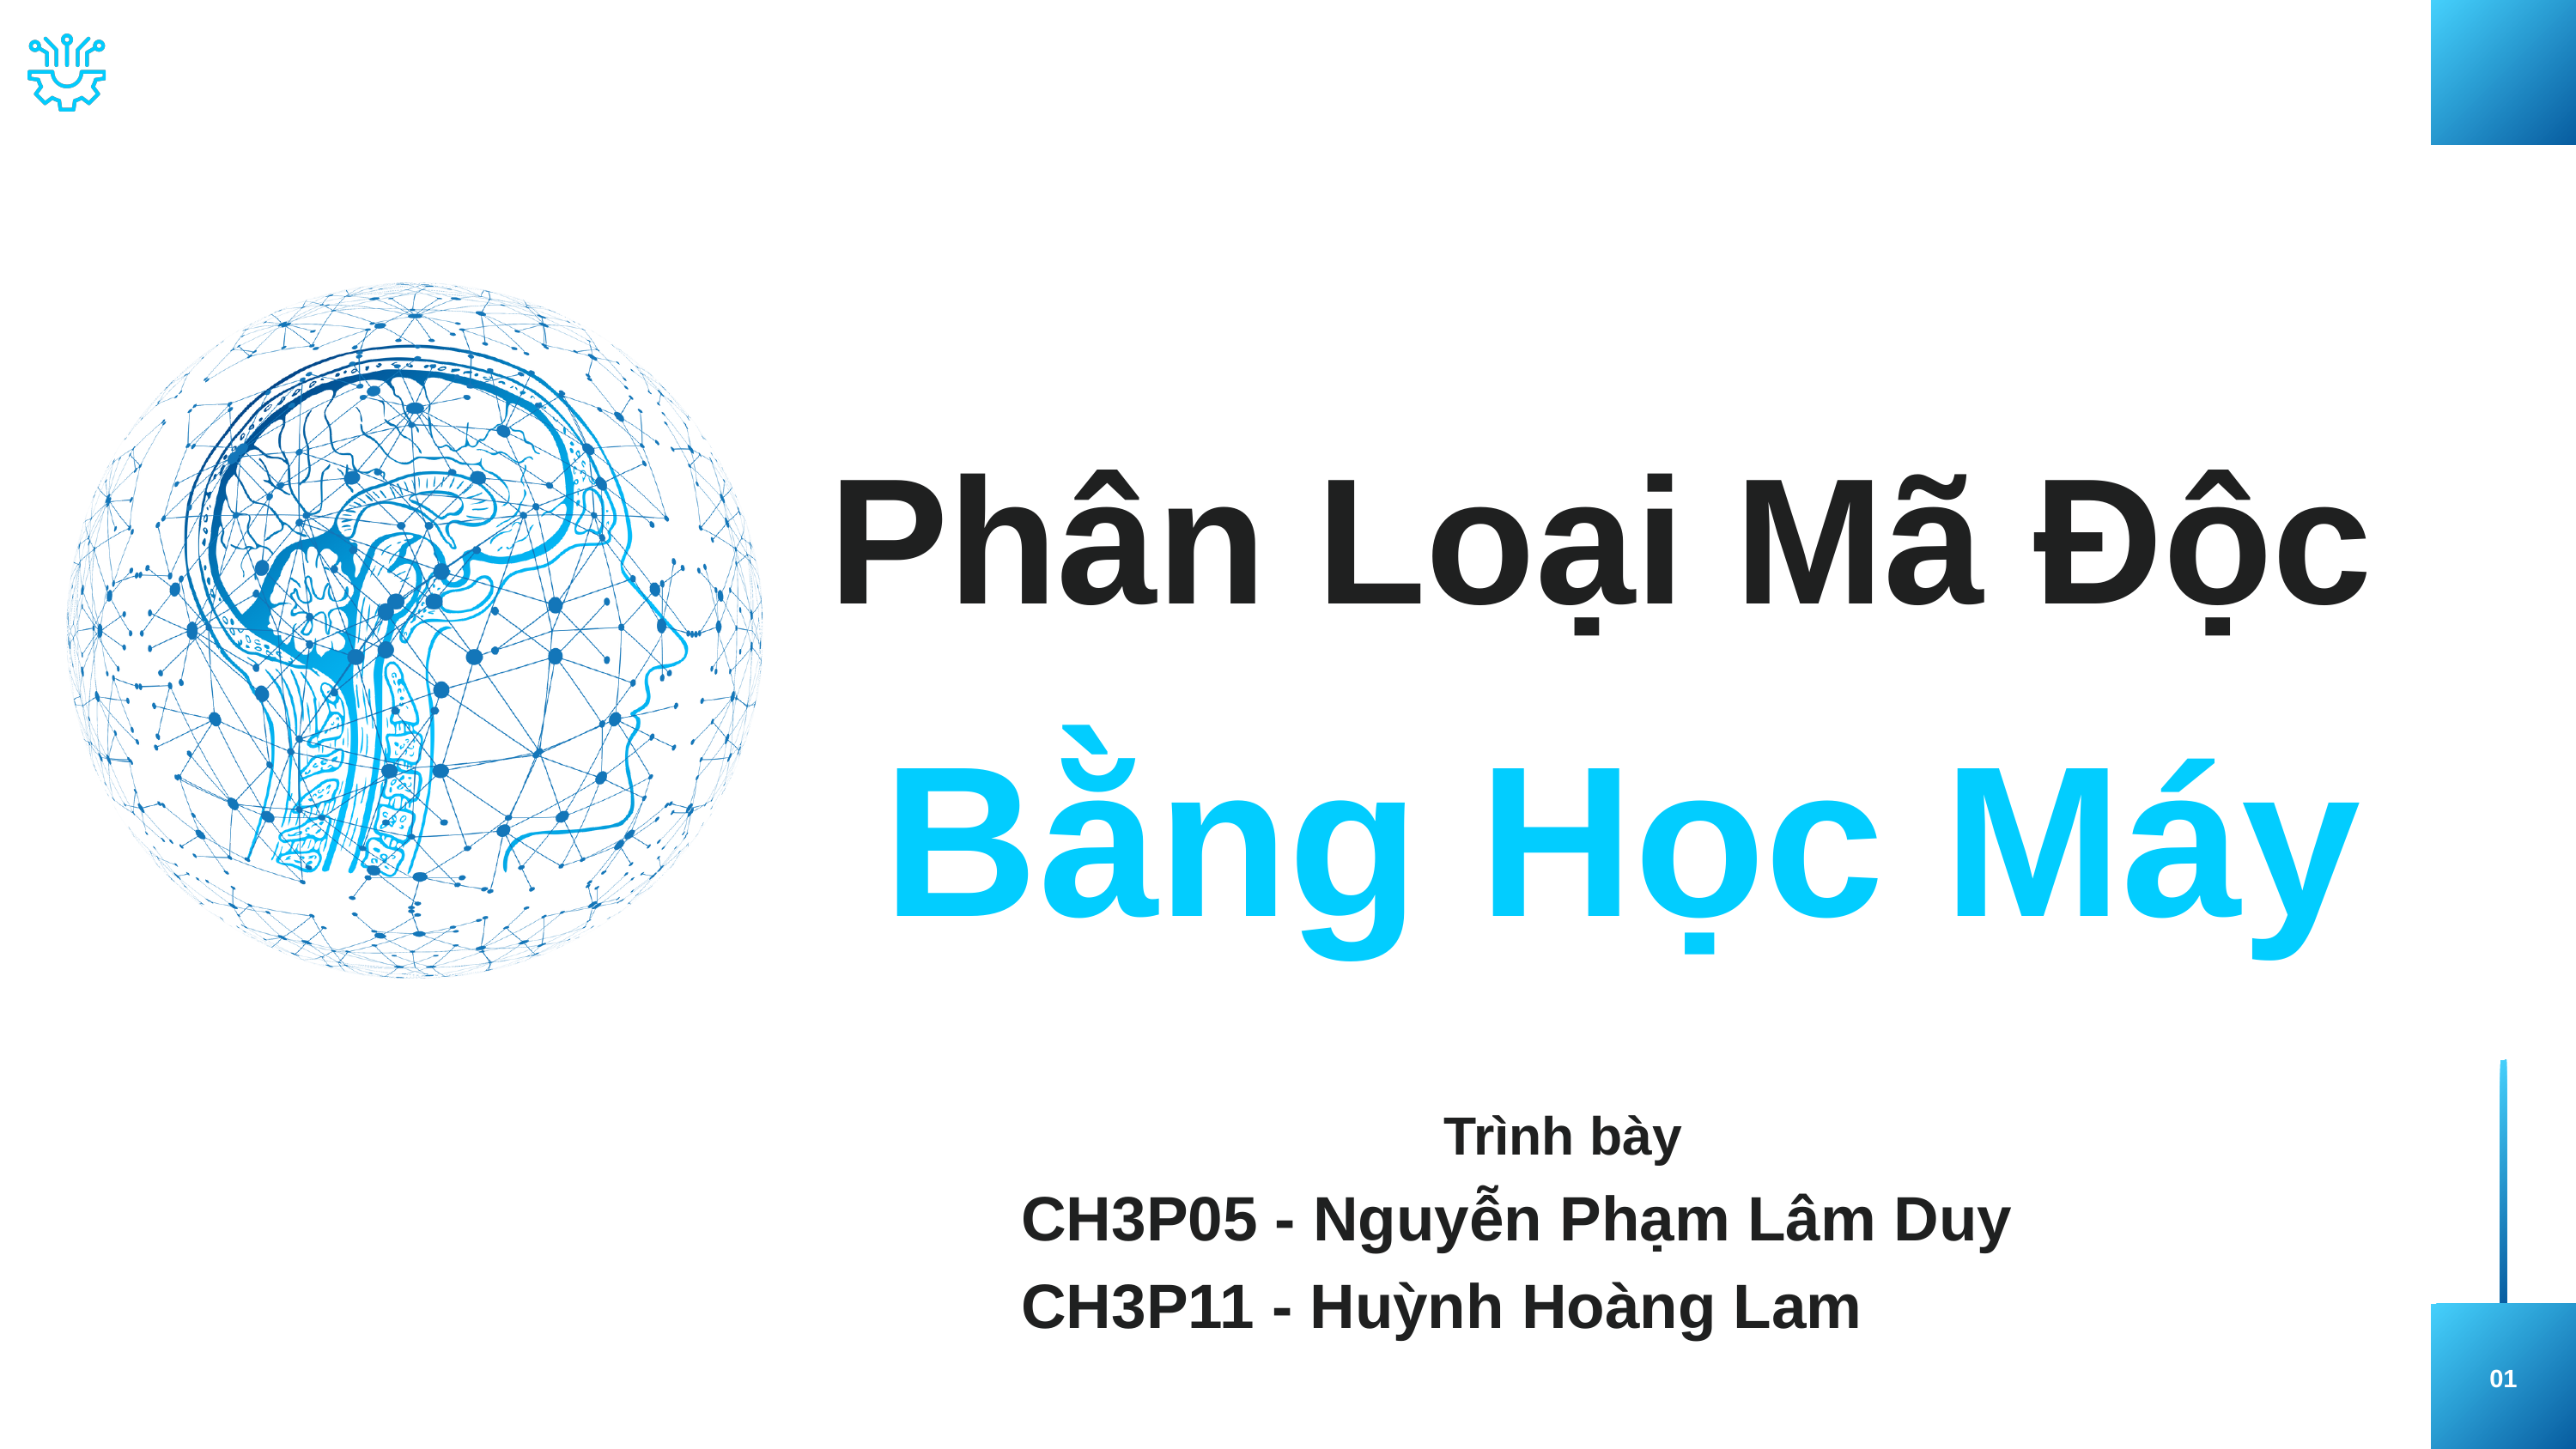

Phân Loại Mã Độc
Bằng Học Máy

Trình bày
CH3P05 - Nguyễn Phạm Lâm Duy
CH3P11 - Huỳnh Hoàng Lam

01